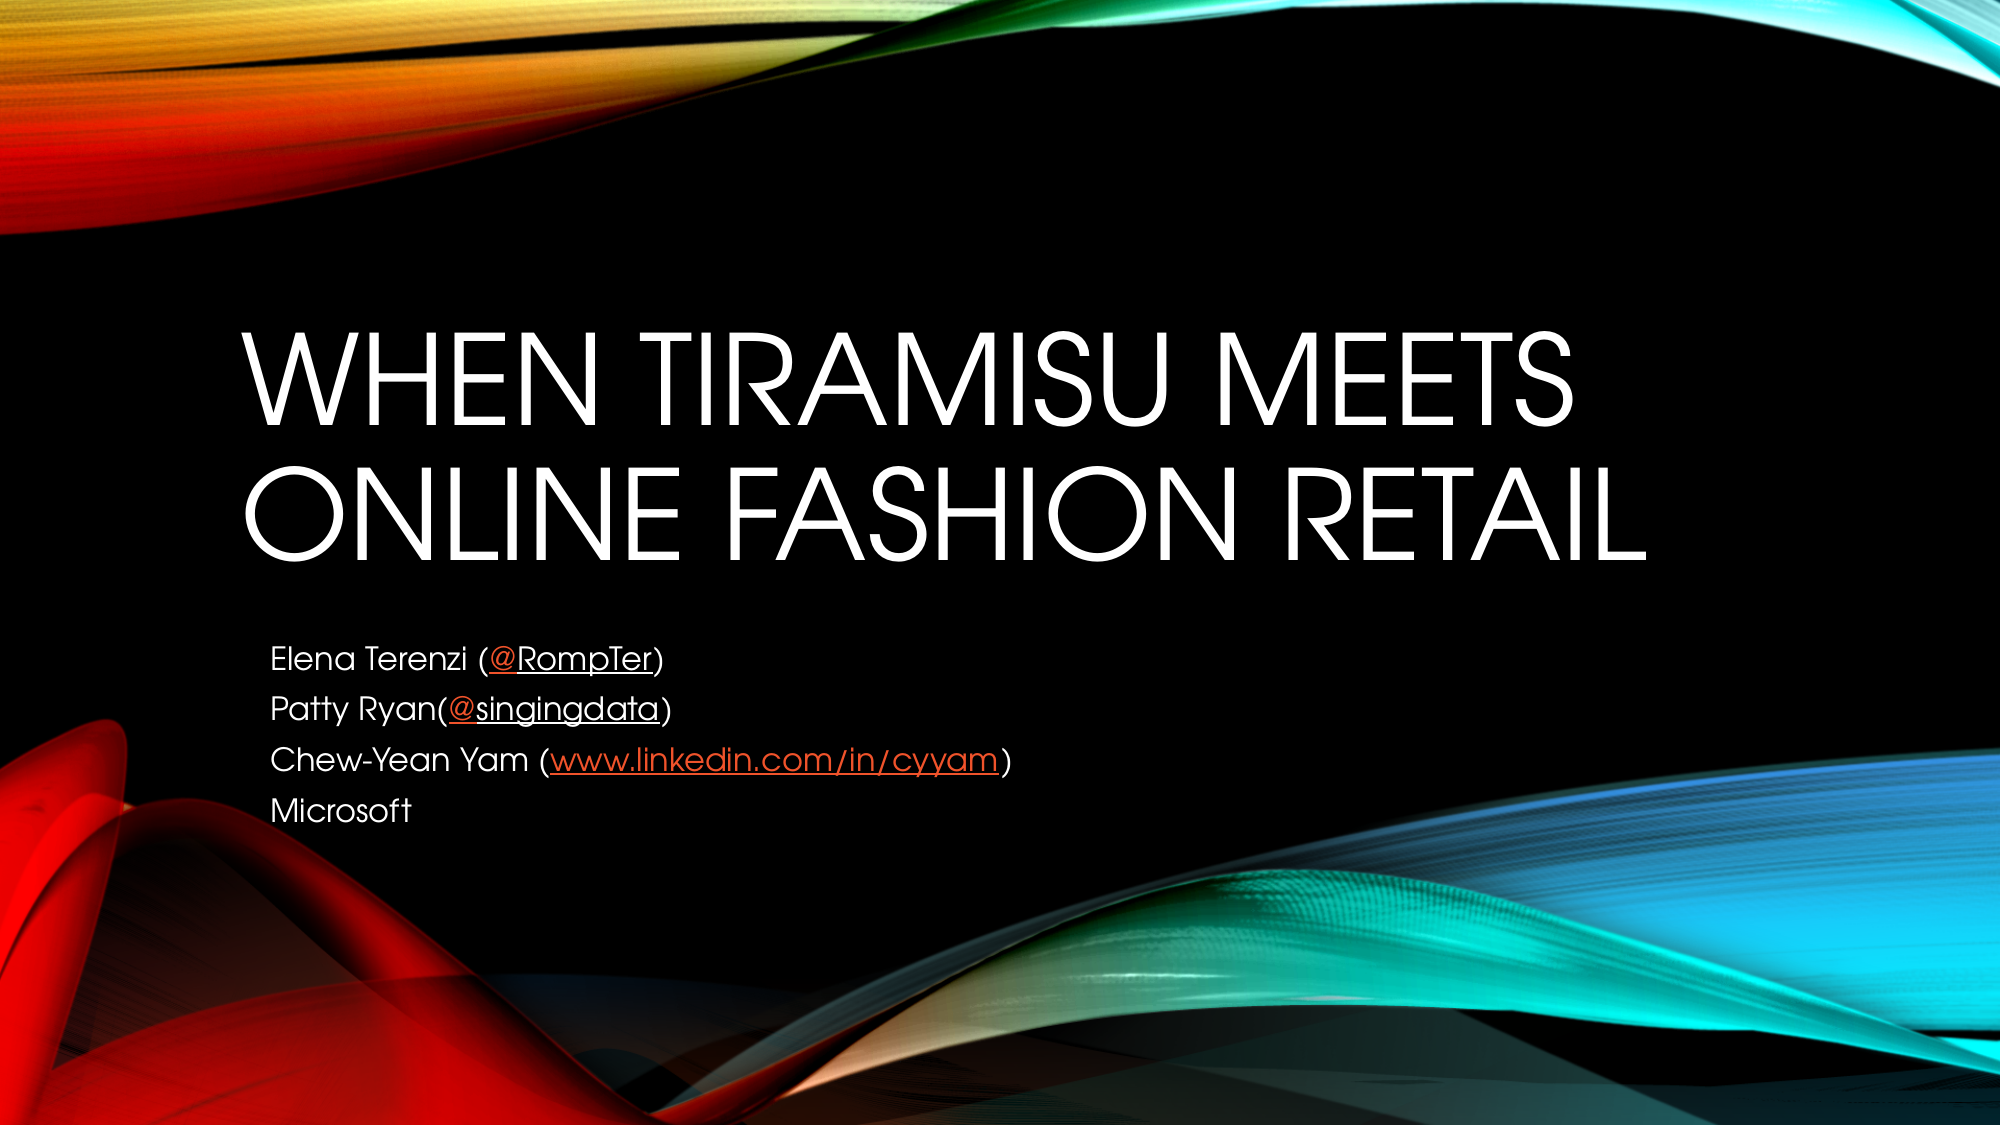

# When Tiramisu meets Online Fashion Retail
Elena Terenzi (@RompTer)
Patty Ryan(@singingdata)
Chew-Yean Yam (www.linkedin.com/in/cyyam)
Microsoft